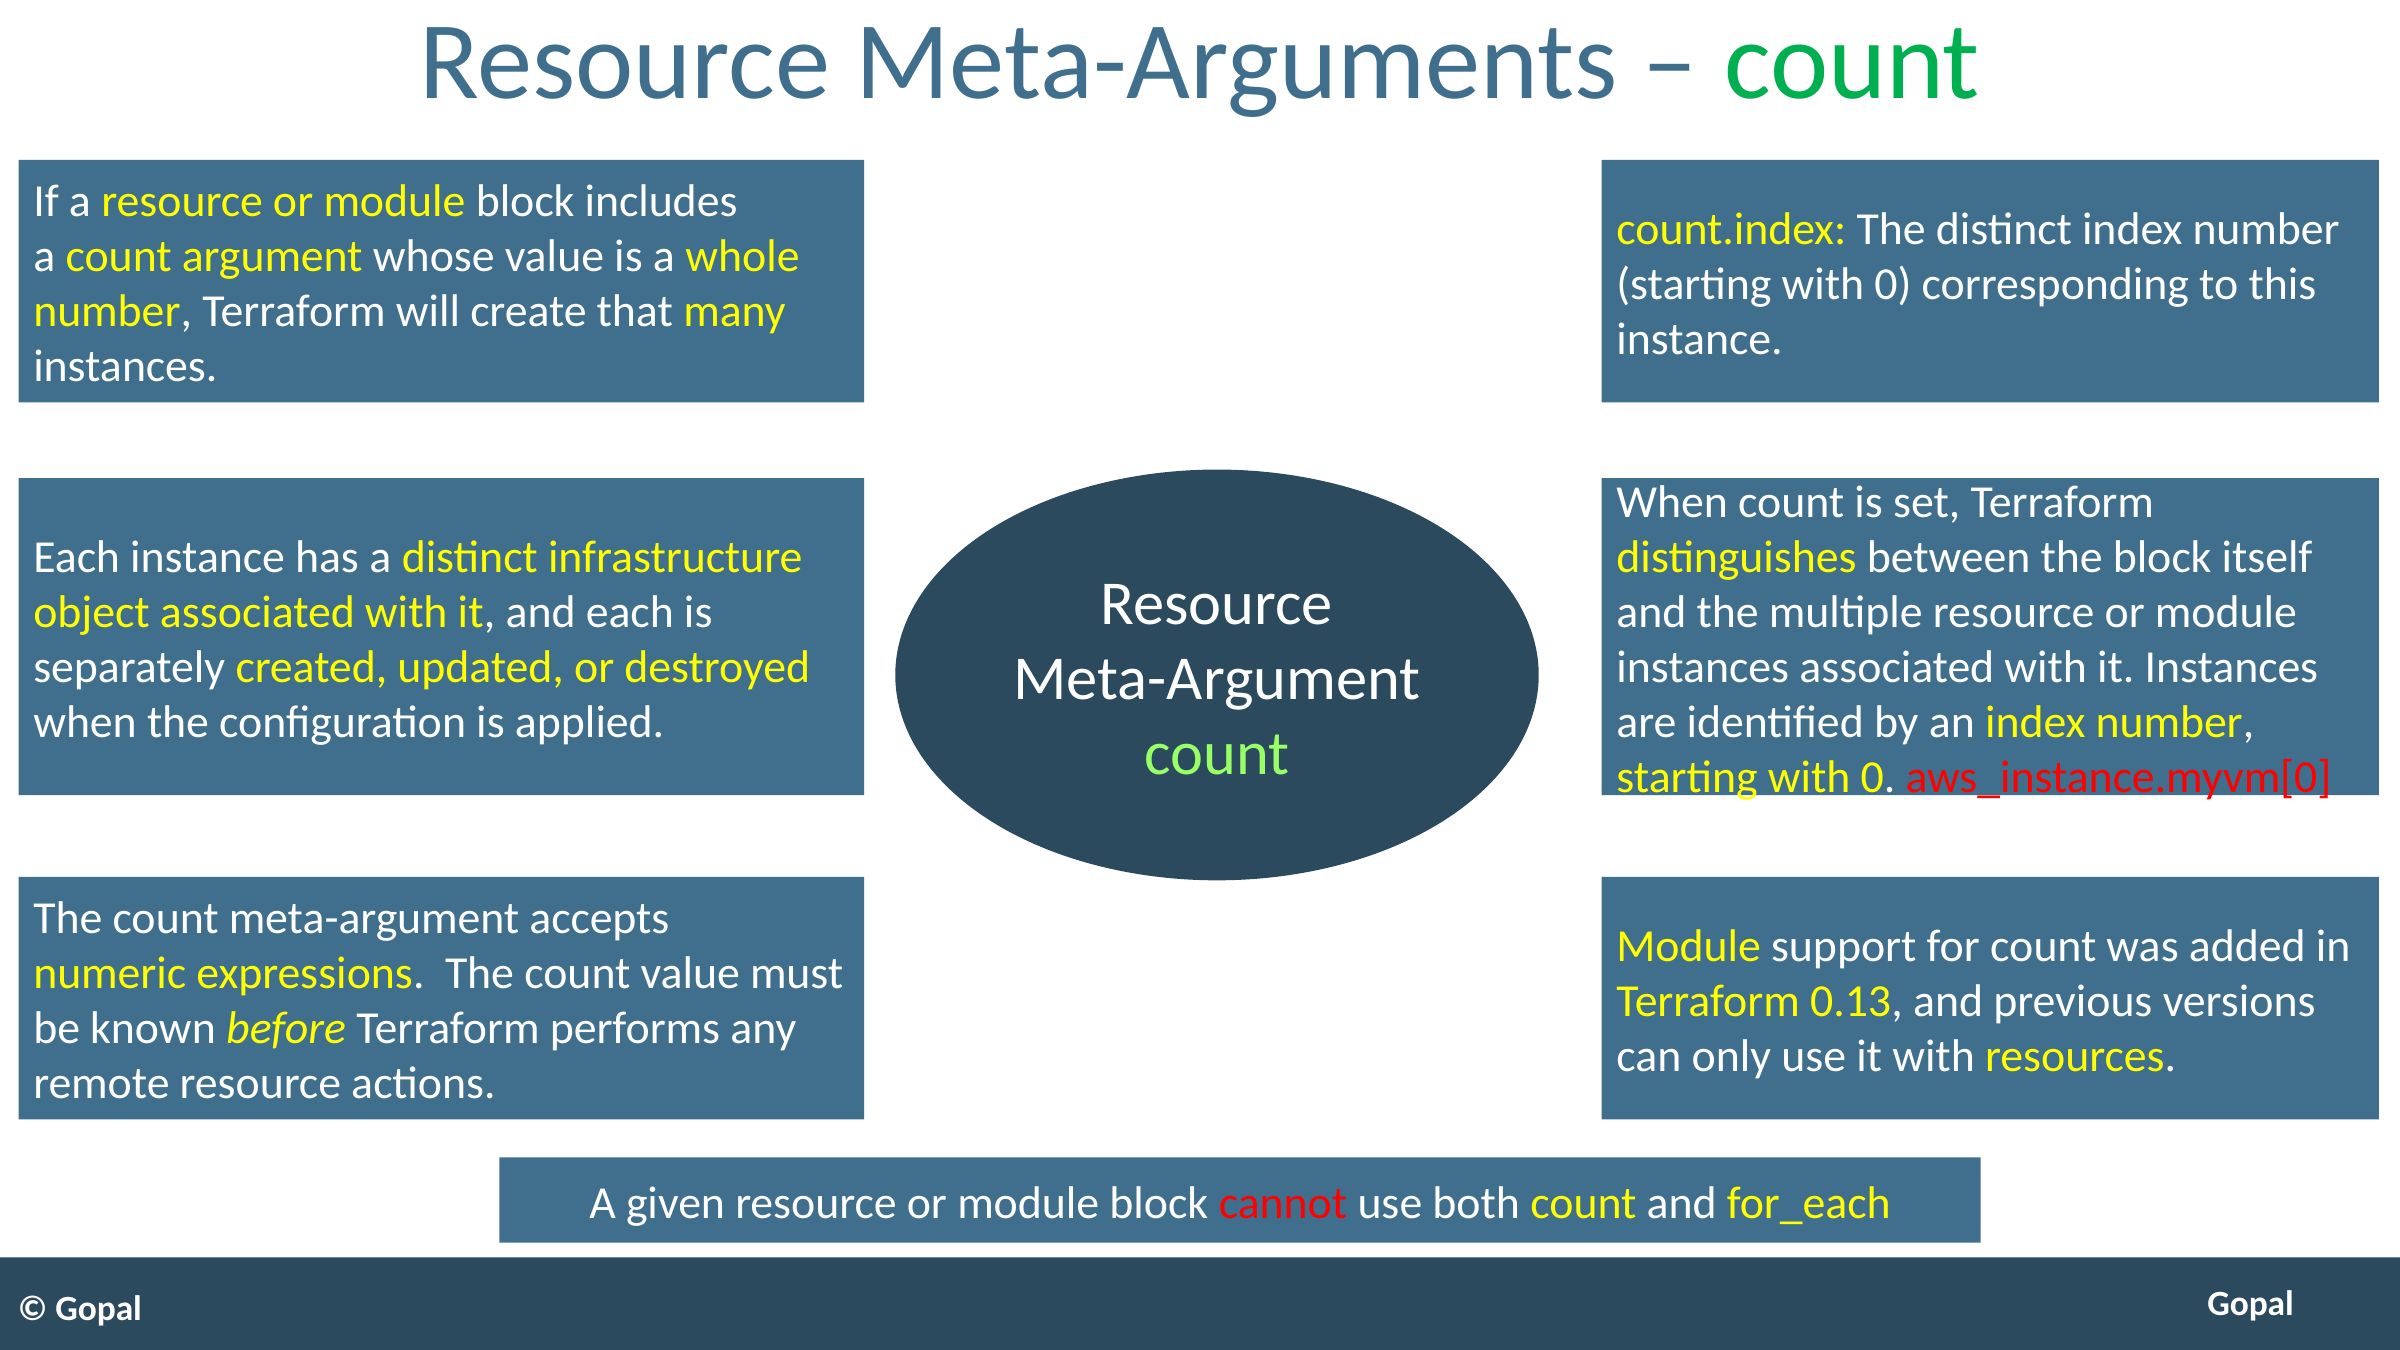

# Resource Meta-Arguments – count
If a resource or module block includes a count argument whose value is a whole number, Terraform will create that many instances.
count.index: The distinct index number (starting with 0) corresponding to this instance.
Resource
Meta-Argument
count
Each instance has a distinct infrastructure object associated with it, and each is separately created, updated, or destroyed when the configuration is applied.
When count is set, Terraform distinguishes between the block itself and the multiple resource or module instances associated with it. Instances are identified by an index number, starting with 0. aws_instance.myvm[0]
The count meta-argument accepts numeric expressions.  The count value must be known before Terraform performs any remote resource actions.
Module support for count was added in Terraform 0.13, and previous versions can only use it with resources.
A given resource or module block cannot use both count and for_each
© Gopal